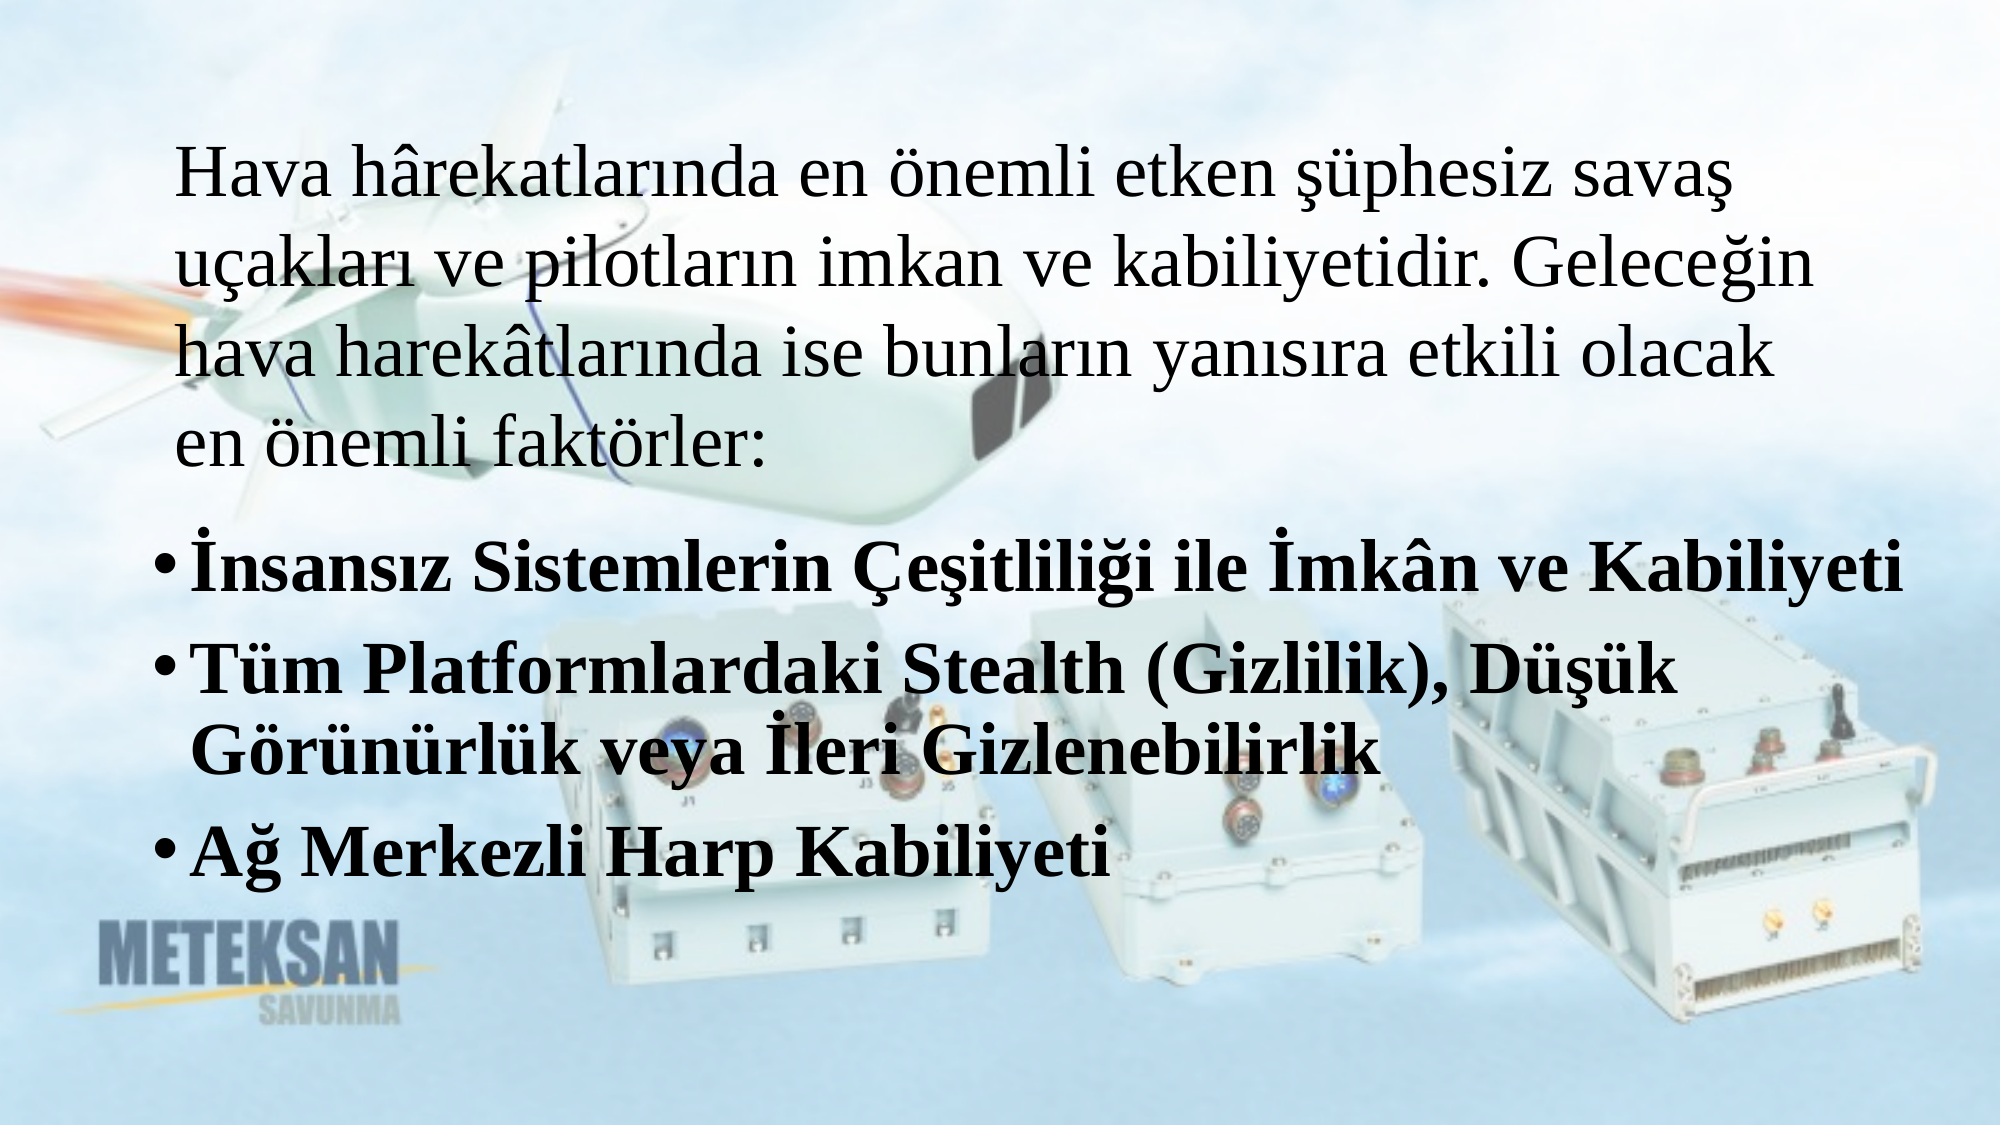

Hava hârekatlarında en önemli etken şüphesiz savaş uçakları ve pilotların imkan ve kabiliyetidir. Geleceğin hava harekâtlarında ise bunların yanısıra etkili olacak en önemli faktörler:

İnsansız Sistemlerin Çeşitliliği ile İmkân ve Kabiliyeti
Tüm Platformlardaki Stealth (Gizlilik), Düşük Görünürlük veya İleri Gizlenebilirlik
Ağ Merkezli Harp Kabiliyeti